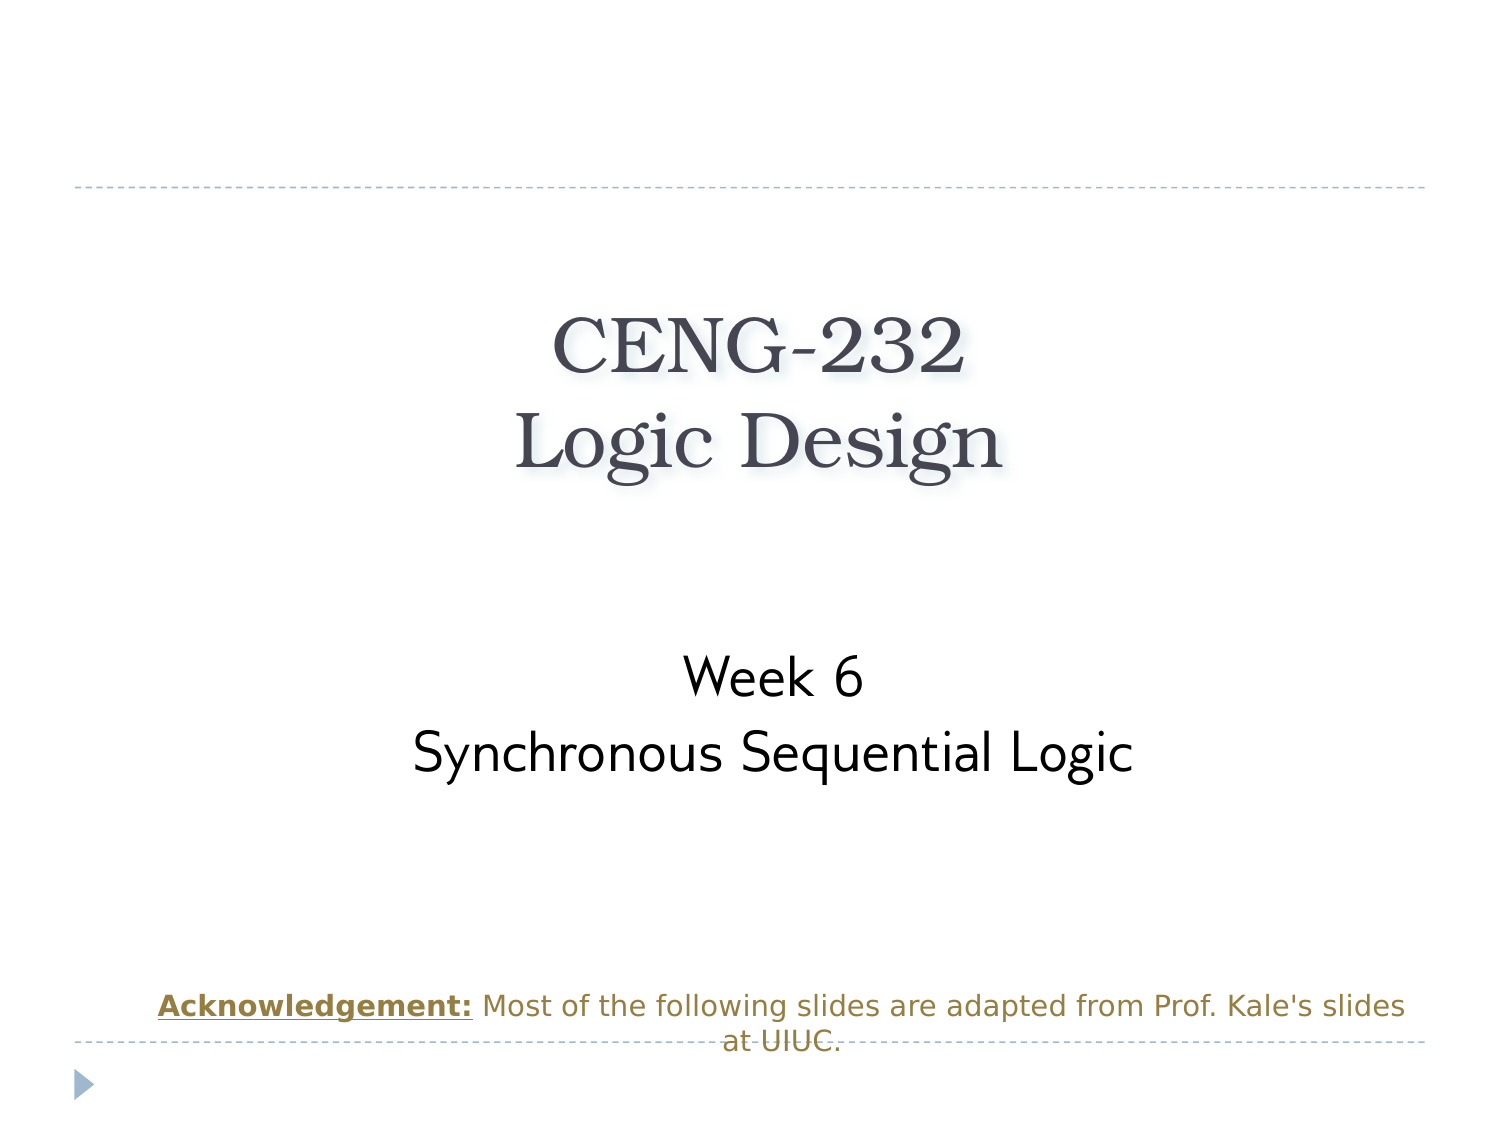

CENG-232
Logic Design
Week 6
Synchronous Sequential Logic

Acknowledgement: Most of the following slides are adapted from Prof. Kale's slides at UIUC.